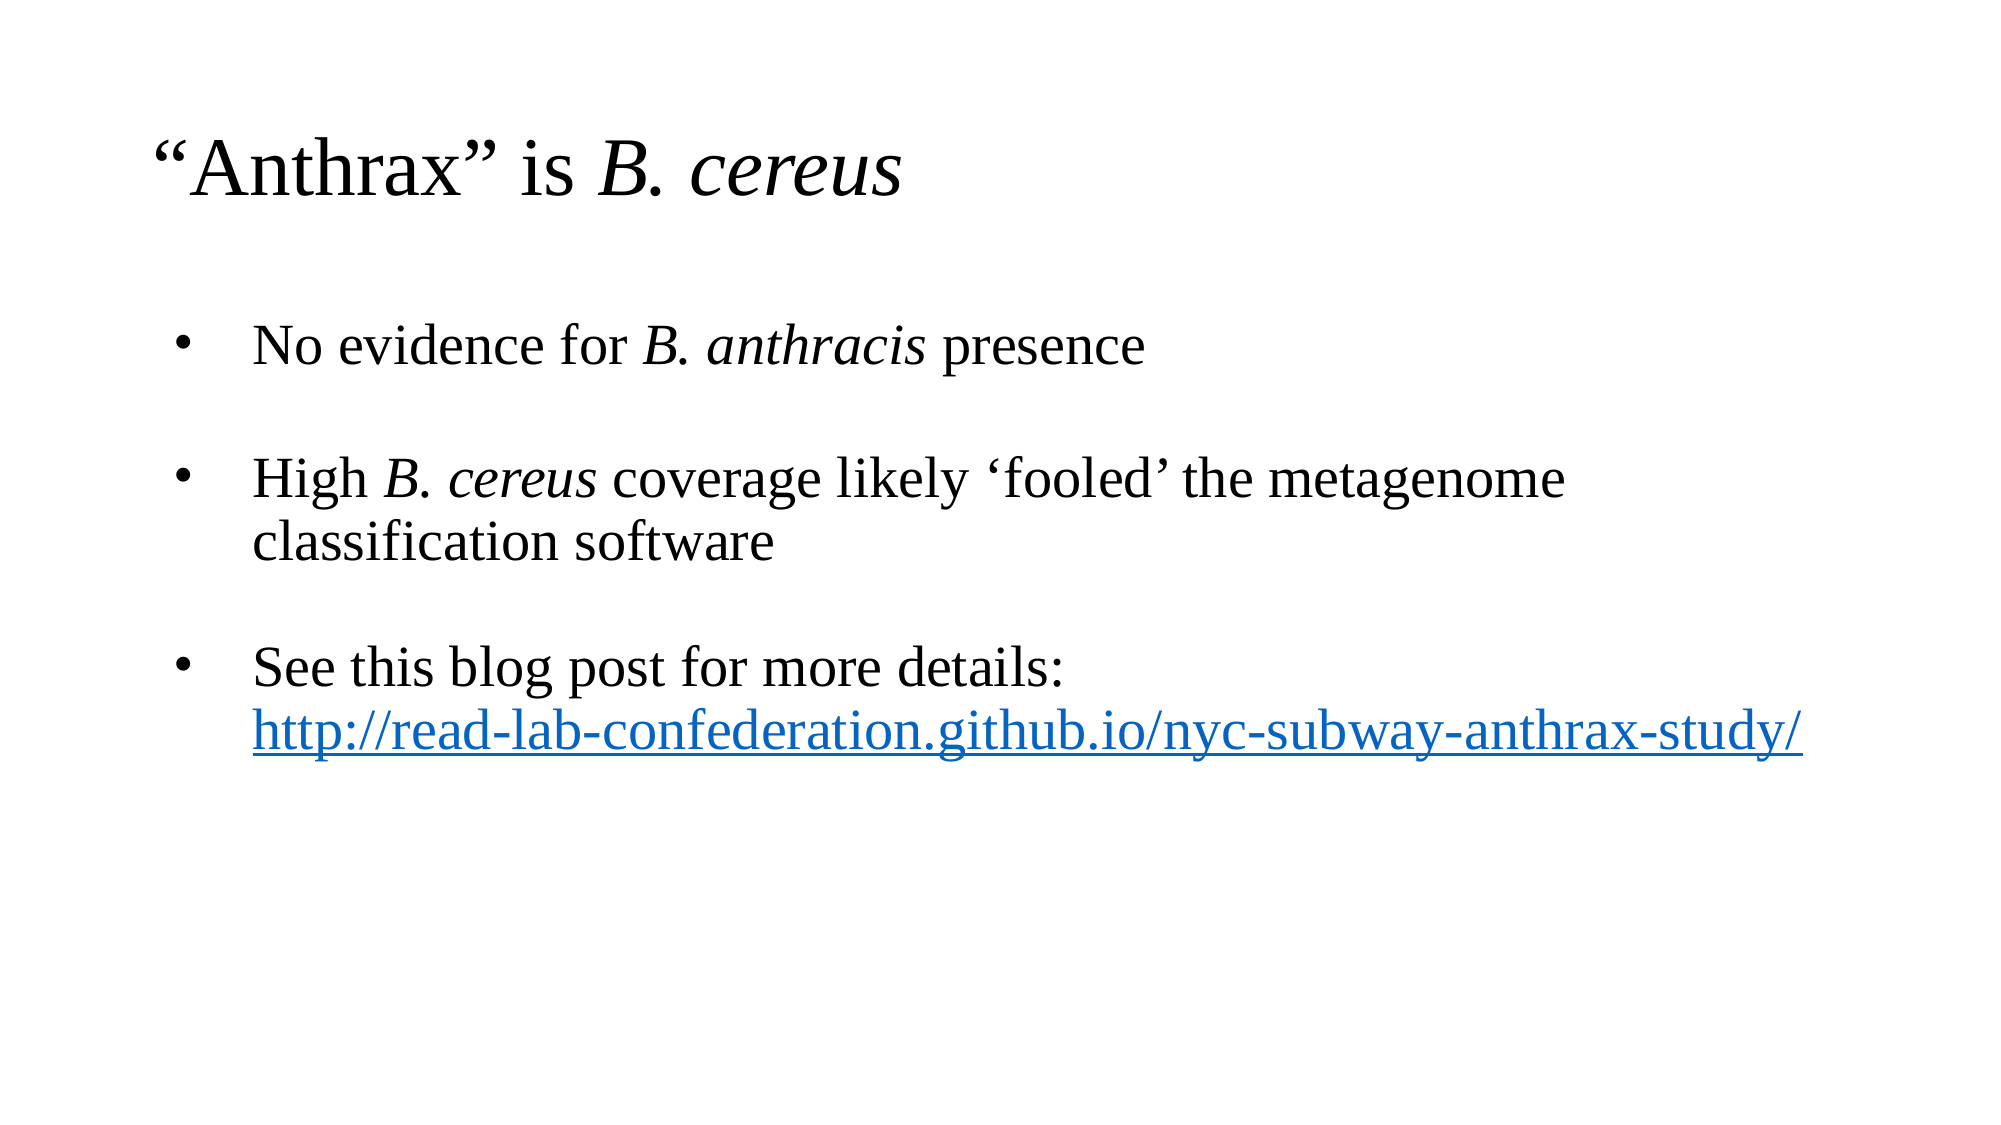

# “Anthrax” is B. cereus
No evidence for B. anthracis presence
High B. cereus coverage likely ‘fooled’ the metagenome classification software
See this blog post for more details: http://read-lab-confederation.github.io/nyc-subway-anthrax-study/